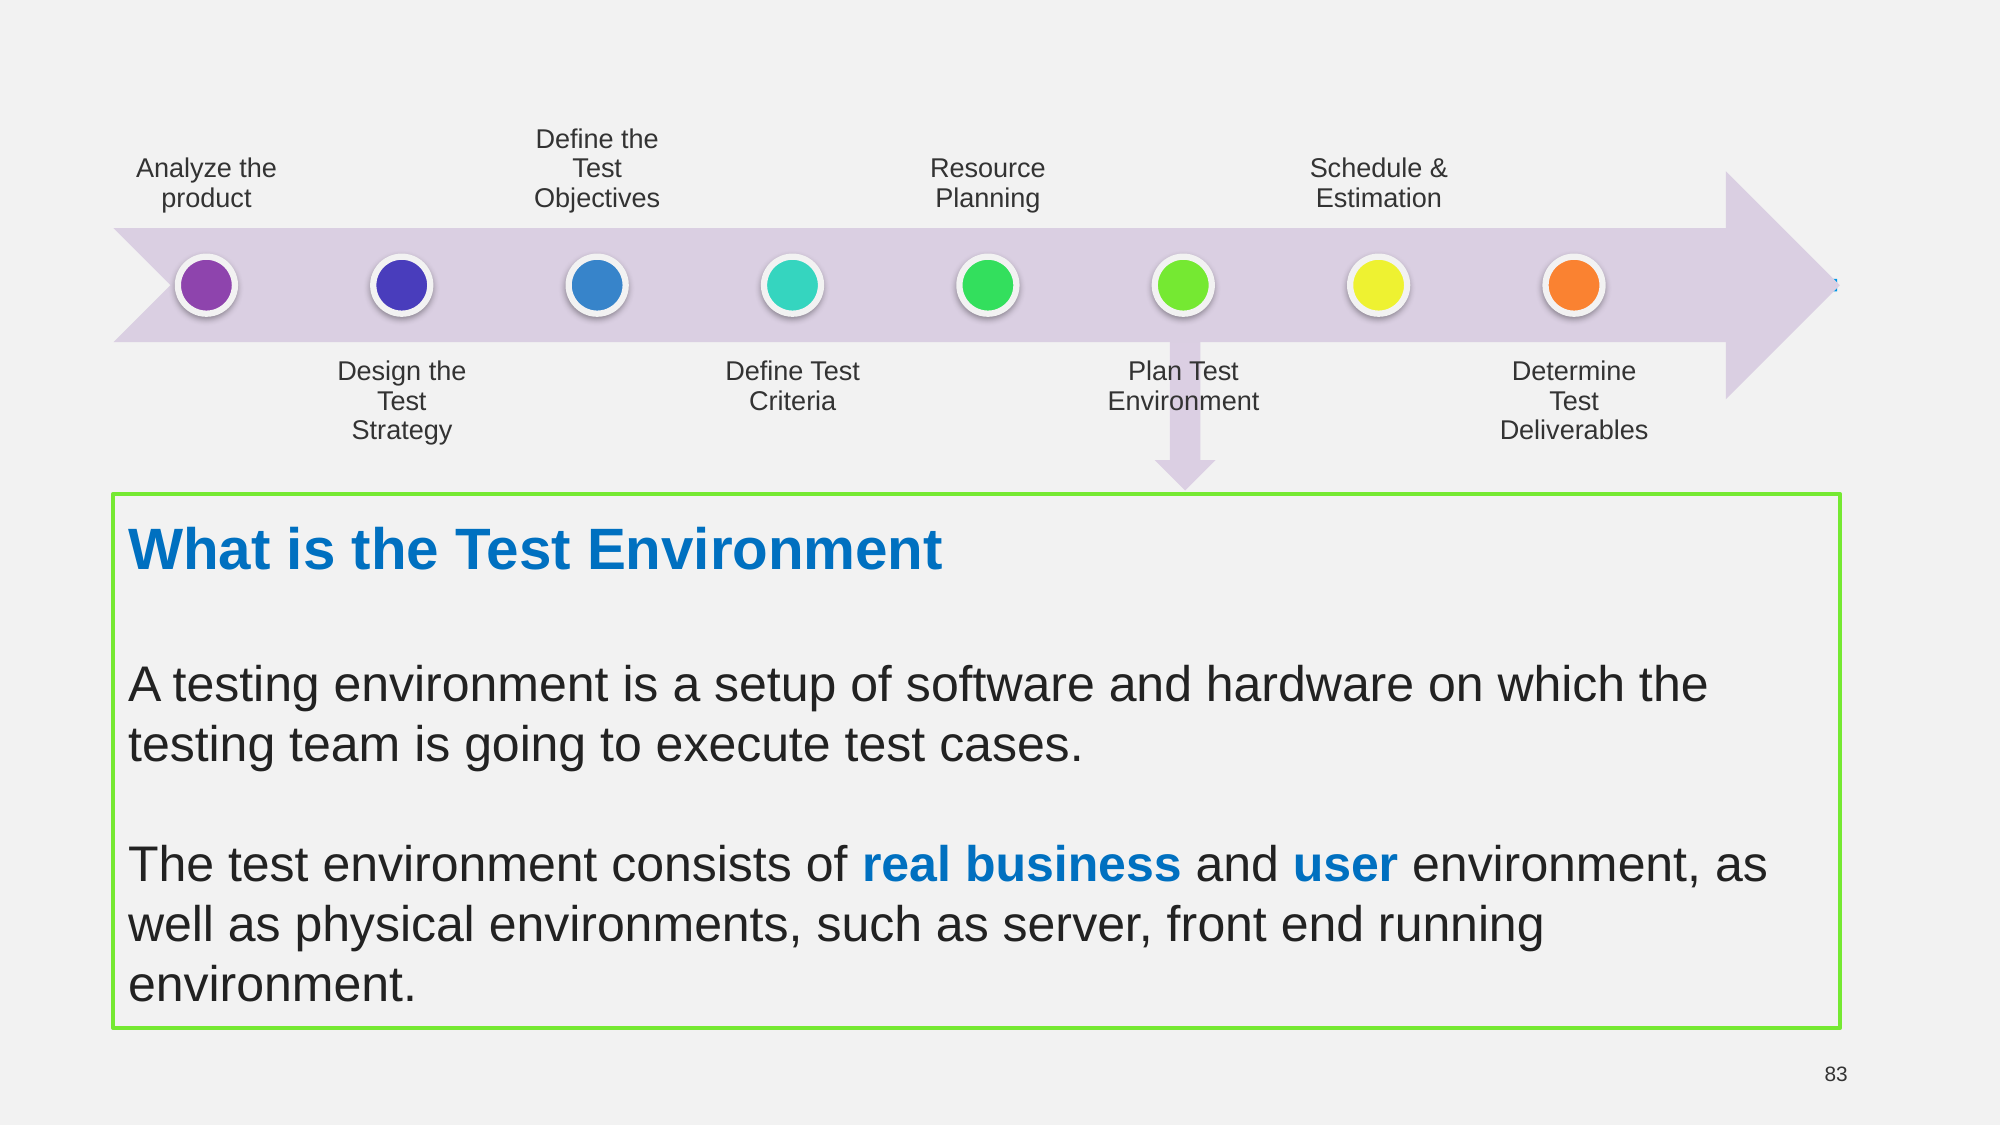

Analyze the product
Design the Test Strategy
Define the Test Objectives
Define Test Criteria
Resource Planning
Plan Test Environment
Schedule & Estimation
Determine Test Deliverables

What is the Test Environment

A testing environment is a setup of software and hardware on which the testing team is going to execute test cases.

The test environment consists of real business and user environment, as well as physical environments, such as server, front end running environment.
83